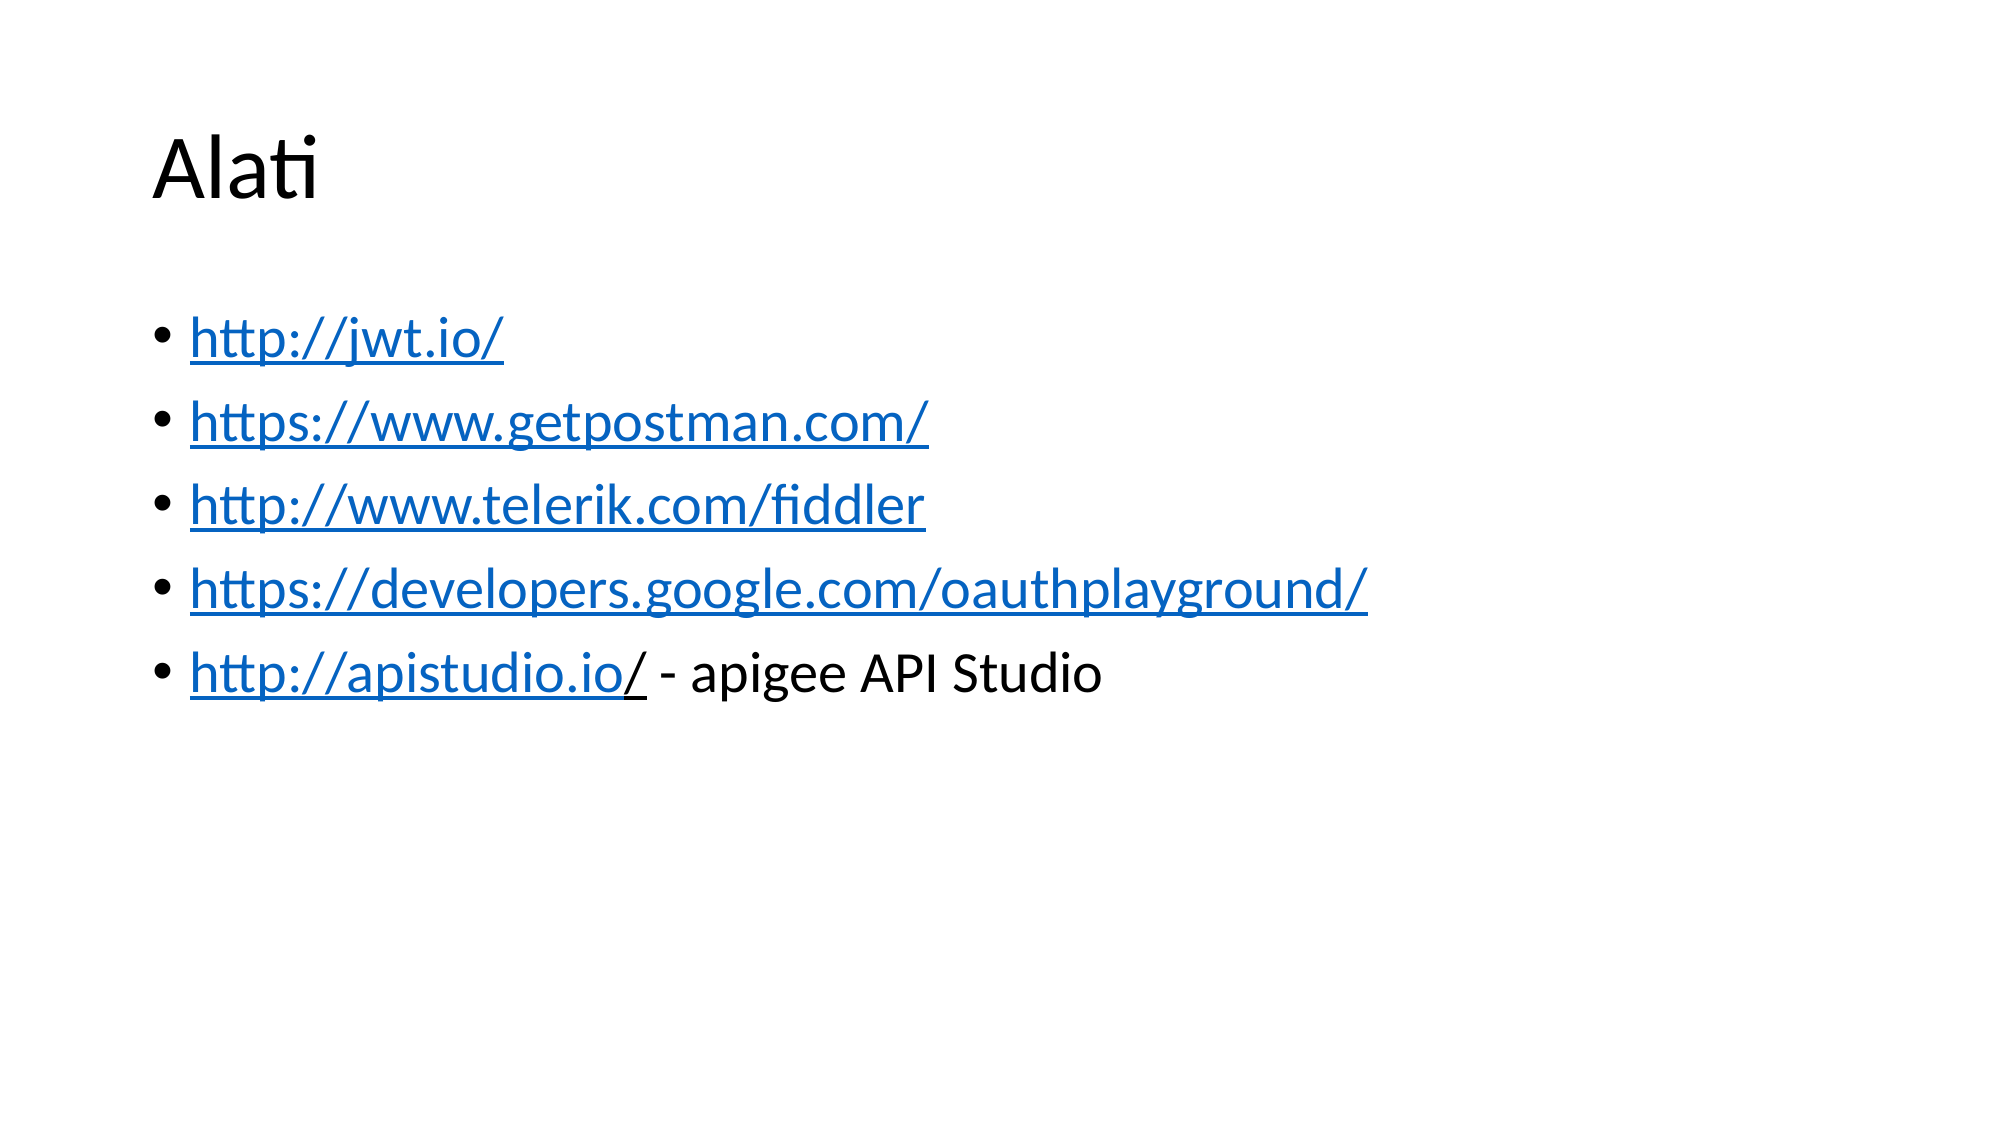

# Alati
http://jwt.io/
https://www.getpostman.com/
http://www.telerik.com/fiddler
https://developers.google.com/oauthplayground/
http://apistudio.io/ - apigee API Studio